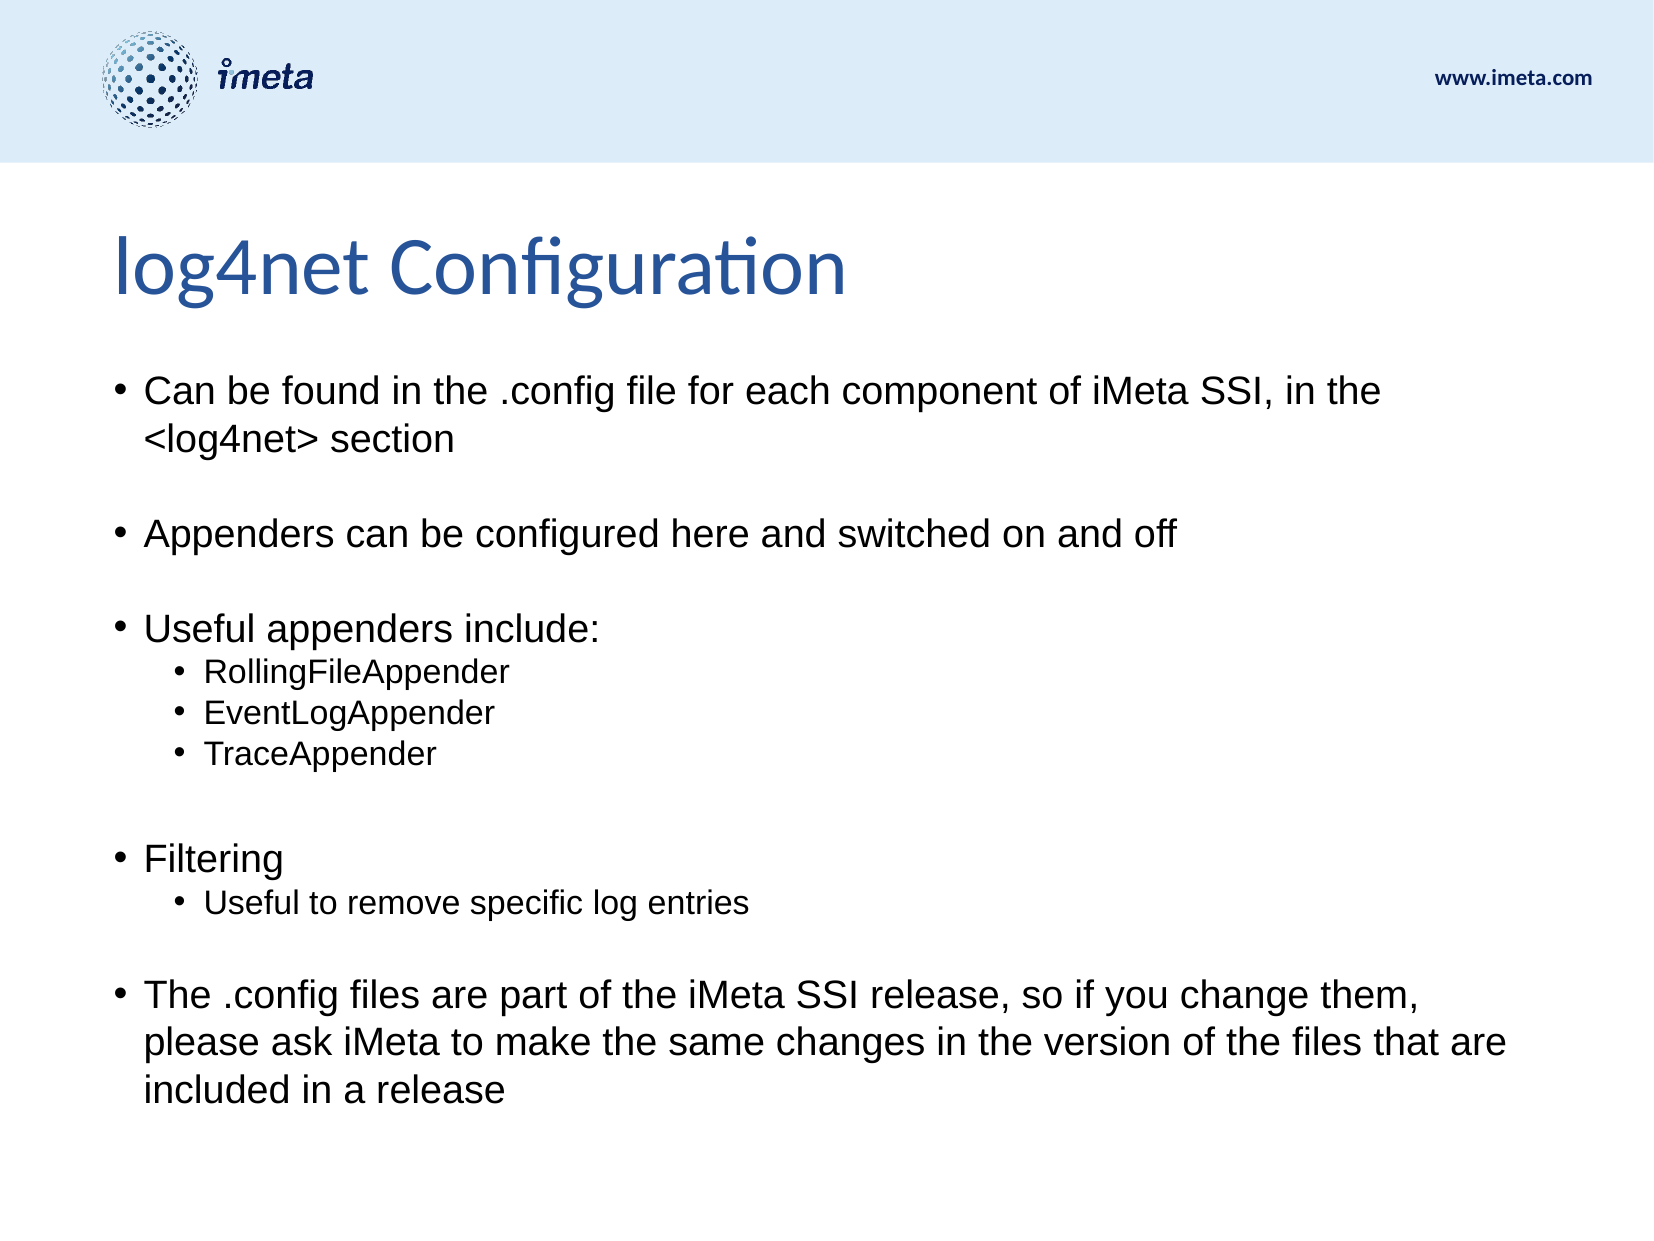

# log4net Configuration
Can be found in the .config file for each component of iMeta SSI, in the <log4net> section

Appenders can be configured here and switched on and off

Useful appenders include:
RollingFileAppender
EventLogAppender
TraceAppender

Filtering
Useful to remove specific log entries

The .config files are part of the iMeta SSI release, so if you change them, please ask iMeta to make the same changes in the version of the files that are included in a release